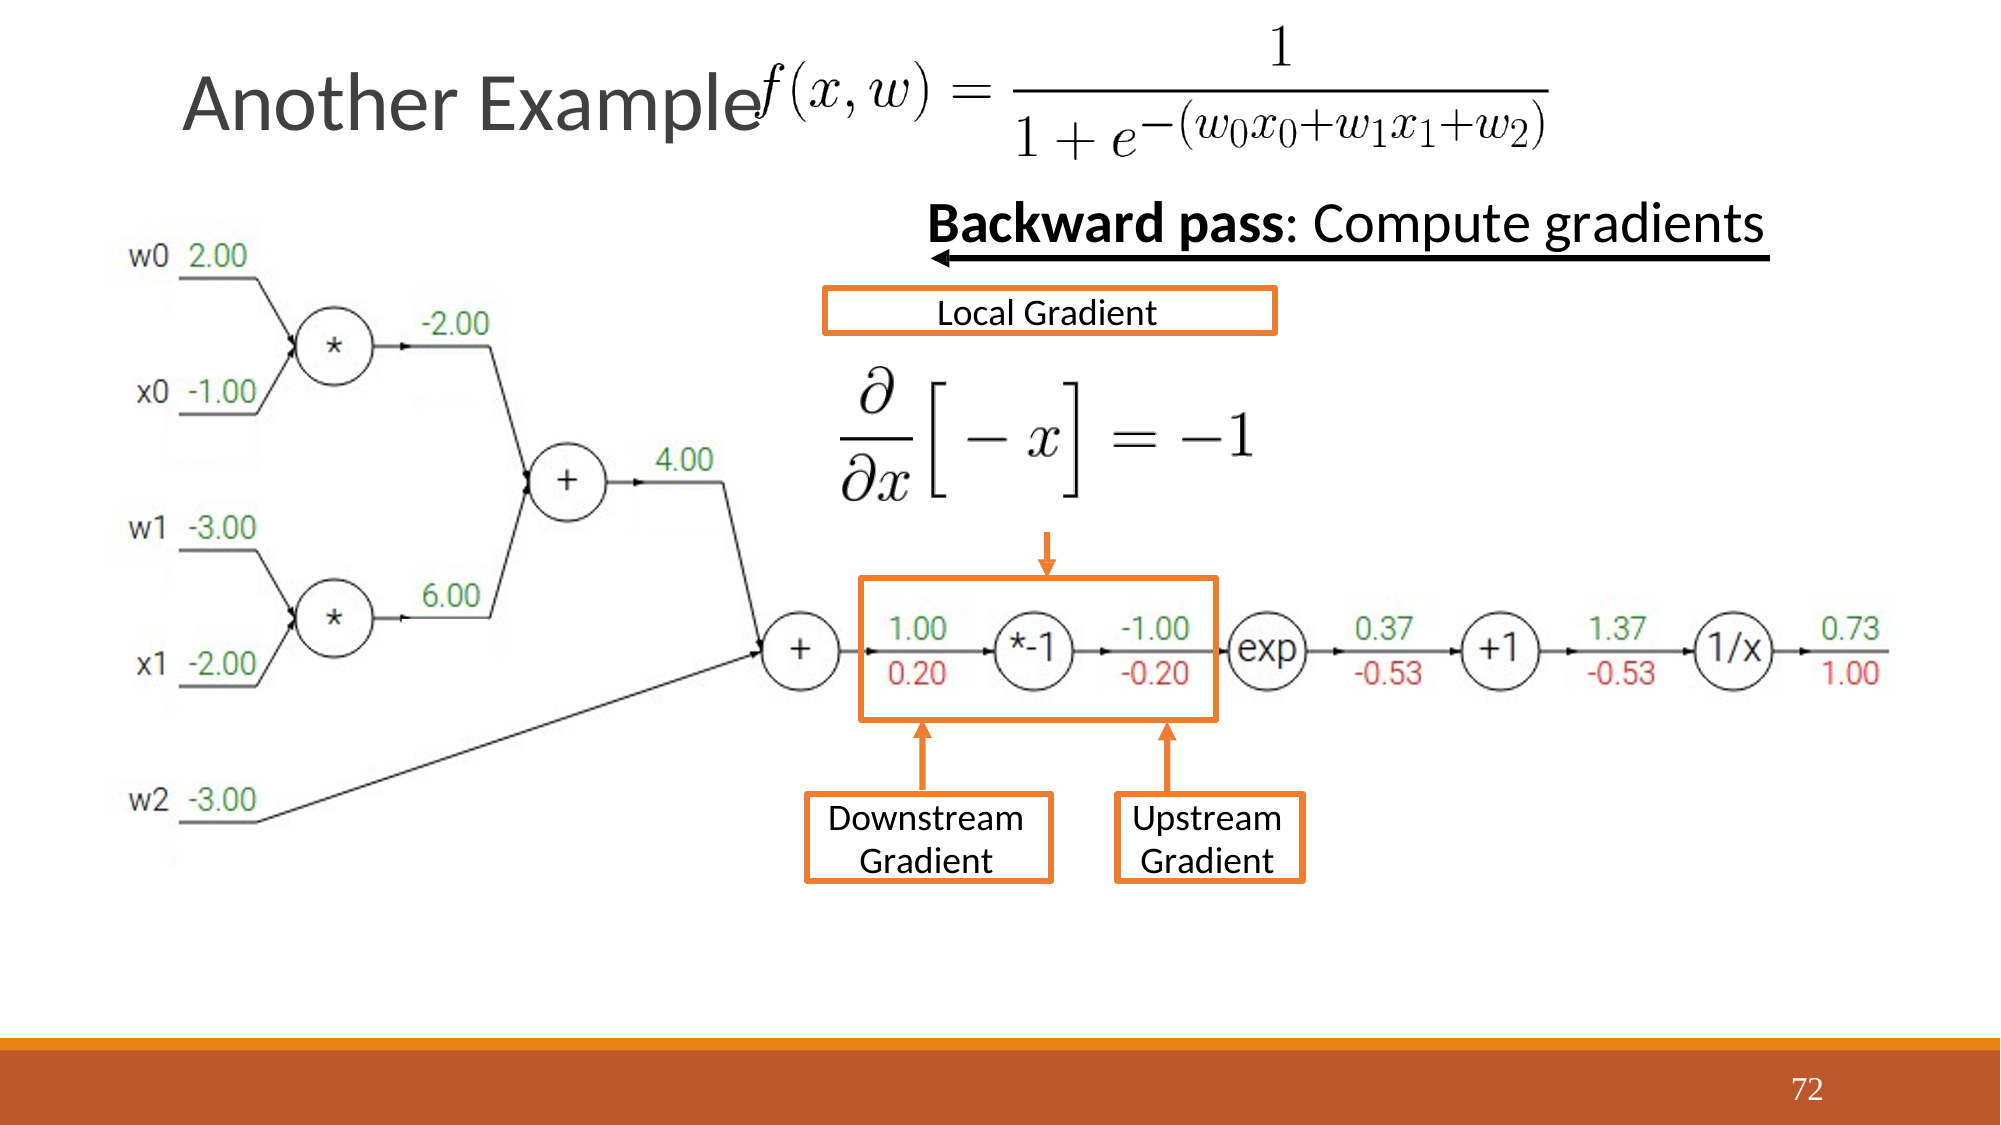

# Another Example
Backward pass: Compute gradients

Local Gradient

Downstream Gradient
Upstream Gradient

72
Justin Johnson
September 23, 2019
Lecture 6 - 72